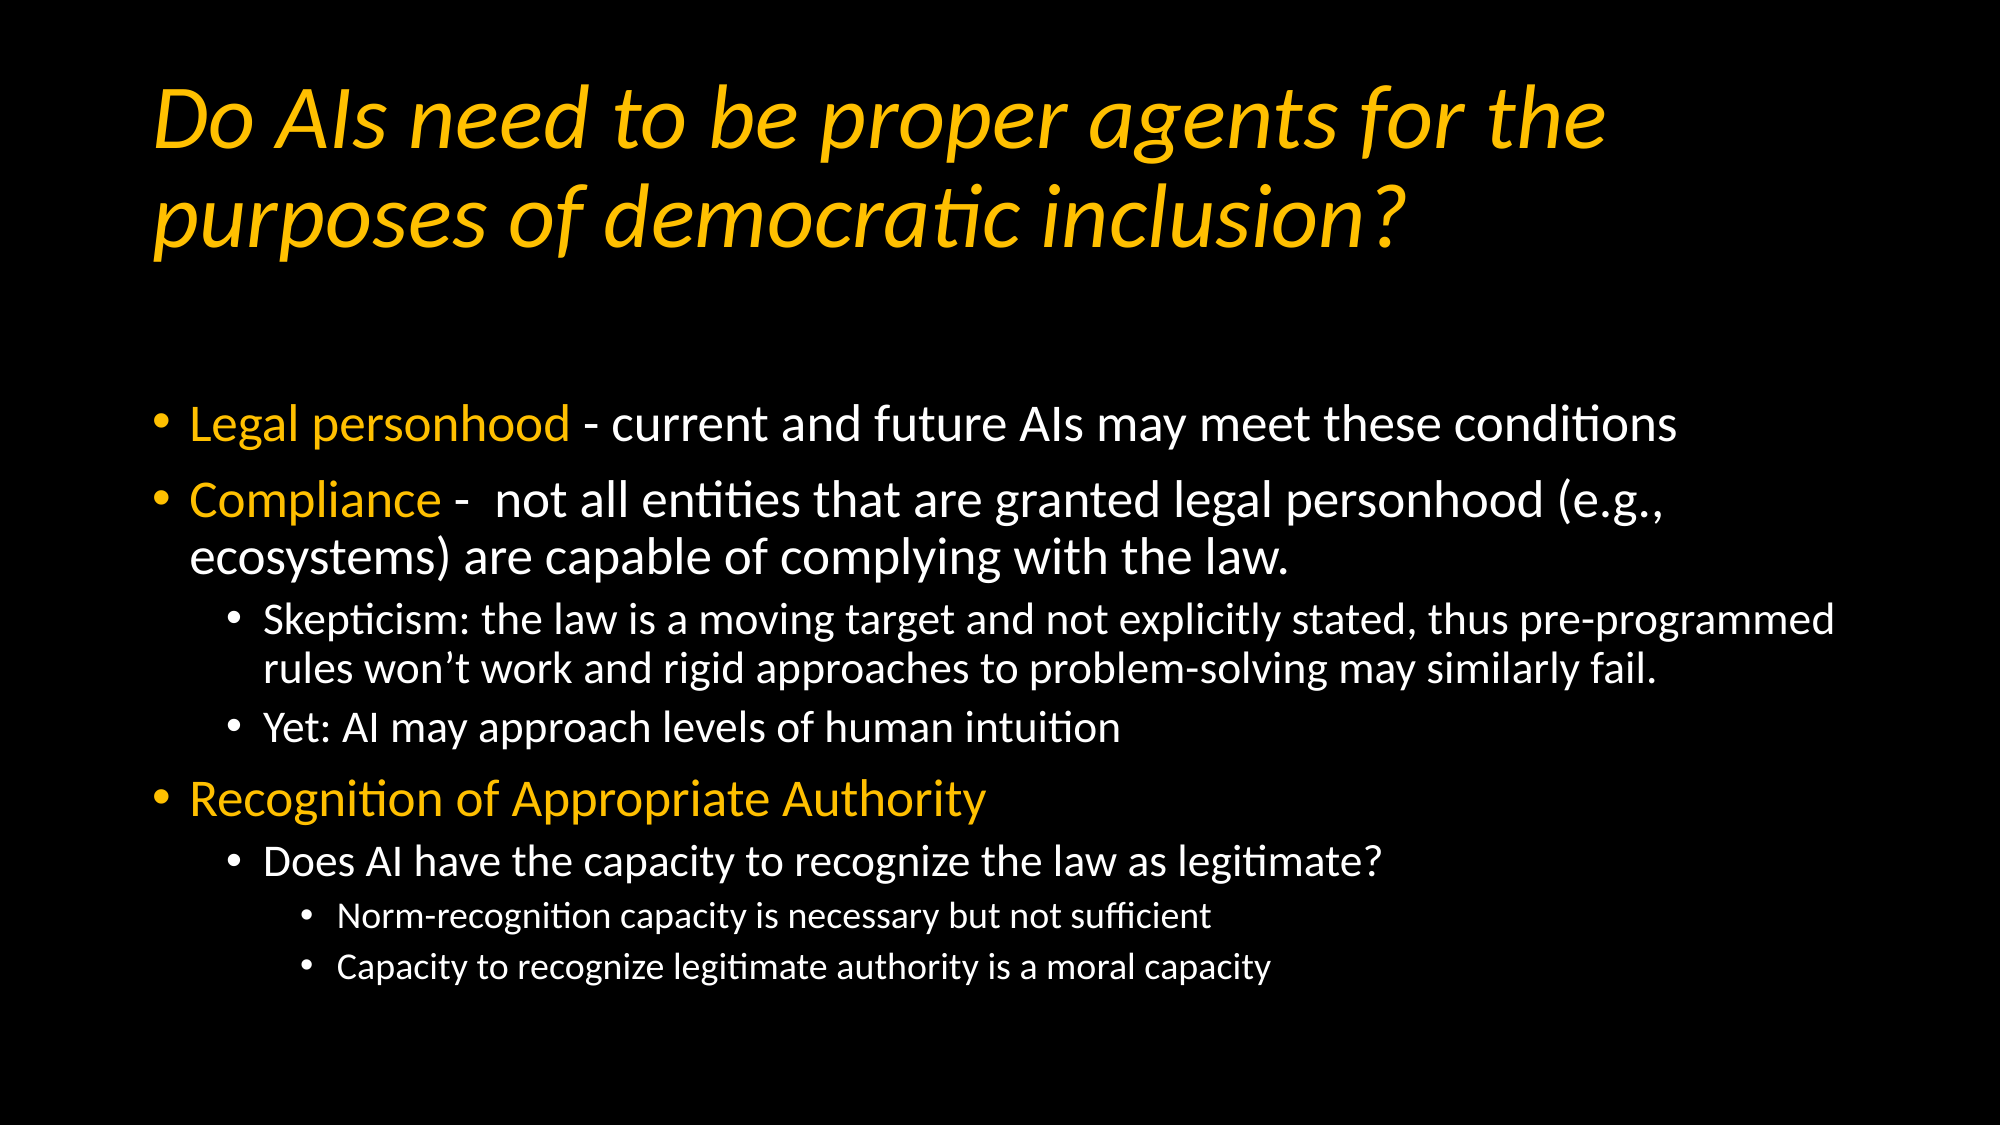

# Do AIs need to be proper agents for the purposes of democratic inclusion?
Legal personhood - current and future AIs may meet these conditions
Compliance -  not all entities that are granted legal personhood (e.g., ecosystems) are capable of complying with the law.
Skepticism: the law is a moving target and not explicitly stated, thus pre-programmed rules won’t work and rigid approaches to problem-solving may similarly fail.
Yet: AI may approach levels of human intuition
Recognition of Appropriate Authority
Does AI have the capacity to recognize the law as legitimate?
Norm-recognition capacity is necessary but not sufficient
Capacity to recognize legitimate authority is a moral capacity